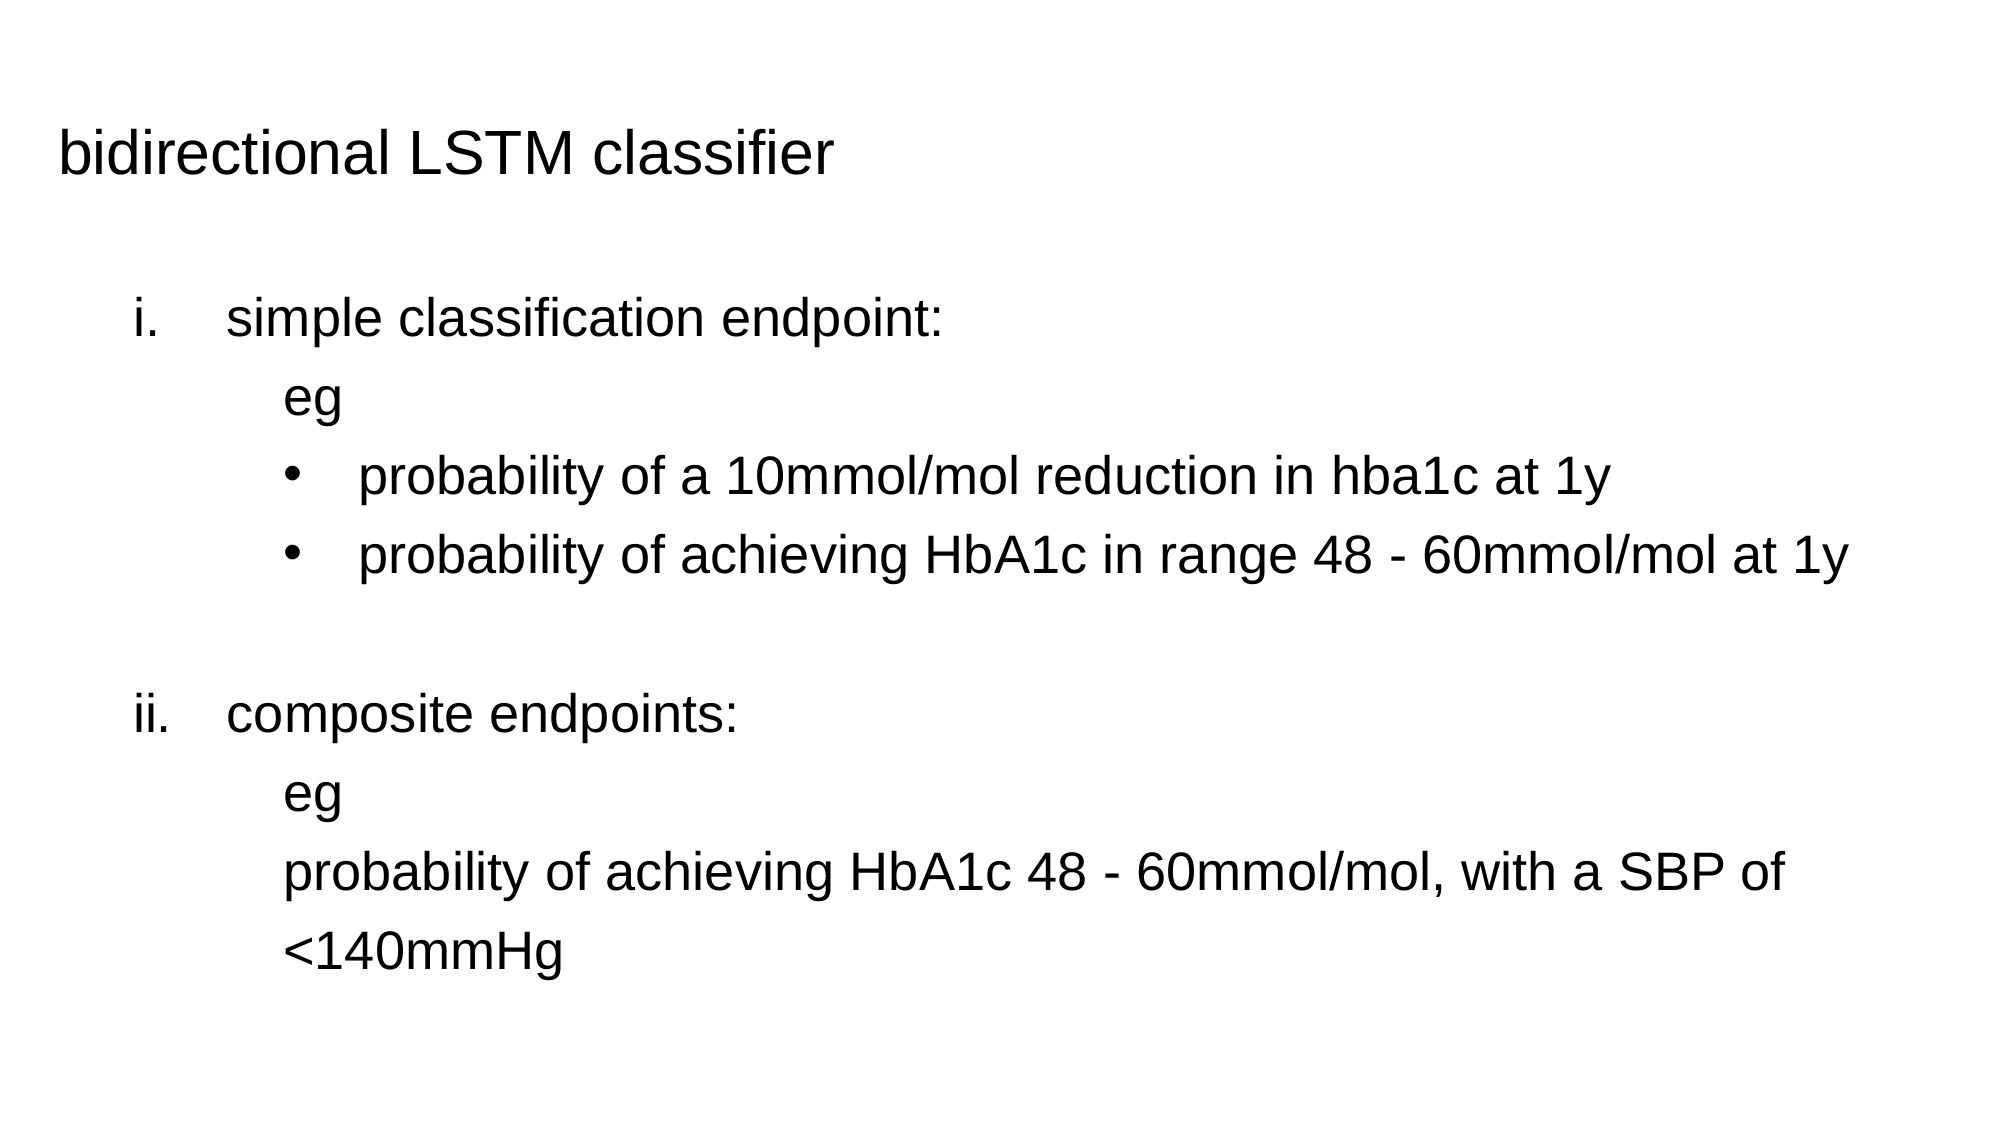

bidirectional LSTM classifier
simple classification endpoint:
eg
probability of a 10mmol/mol reduction in hba1c at 1y
probability of achieving HbA1c in range 48 - 60mmol/mol at 1y

composite endpoints:
eg
probability of achieving HbA1c 48 - 60mmol/mol, with a SBP of  <140mmHg